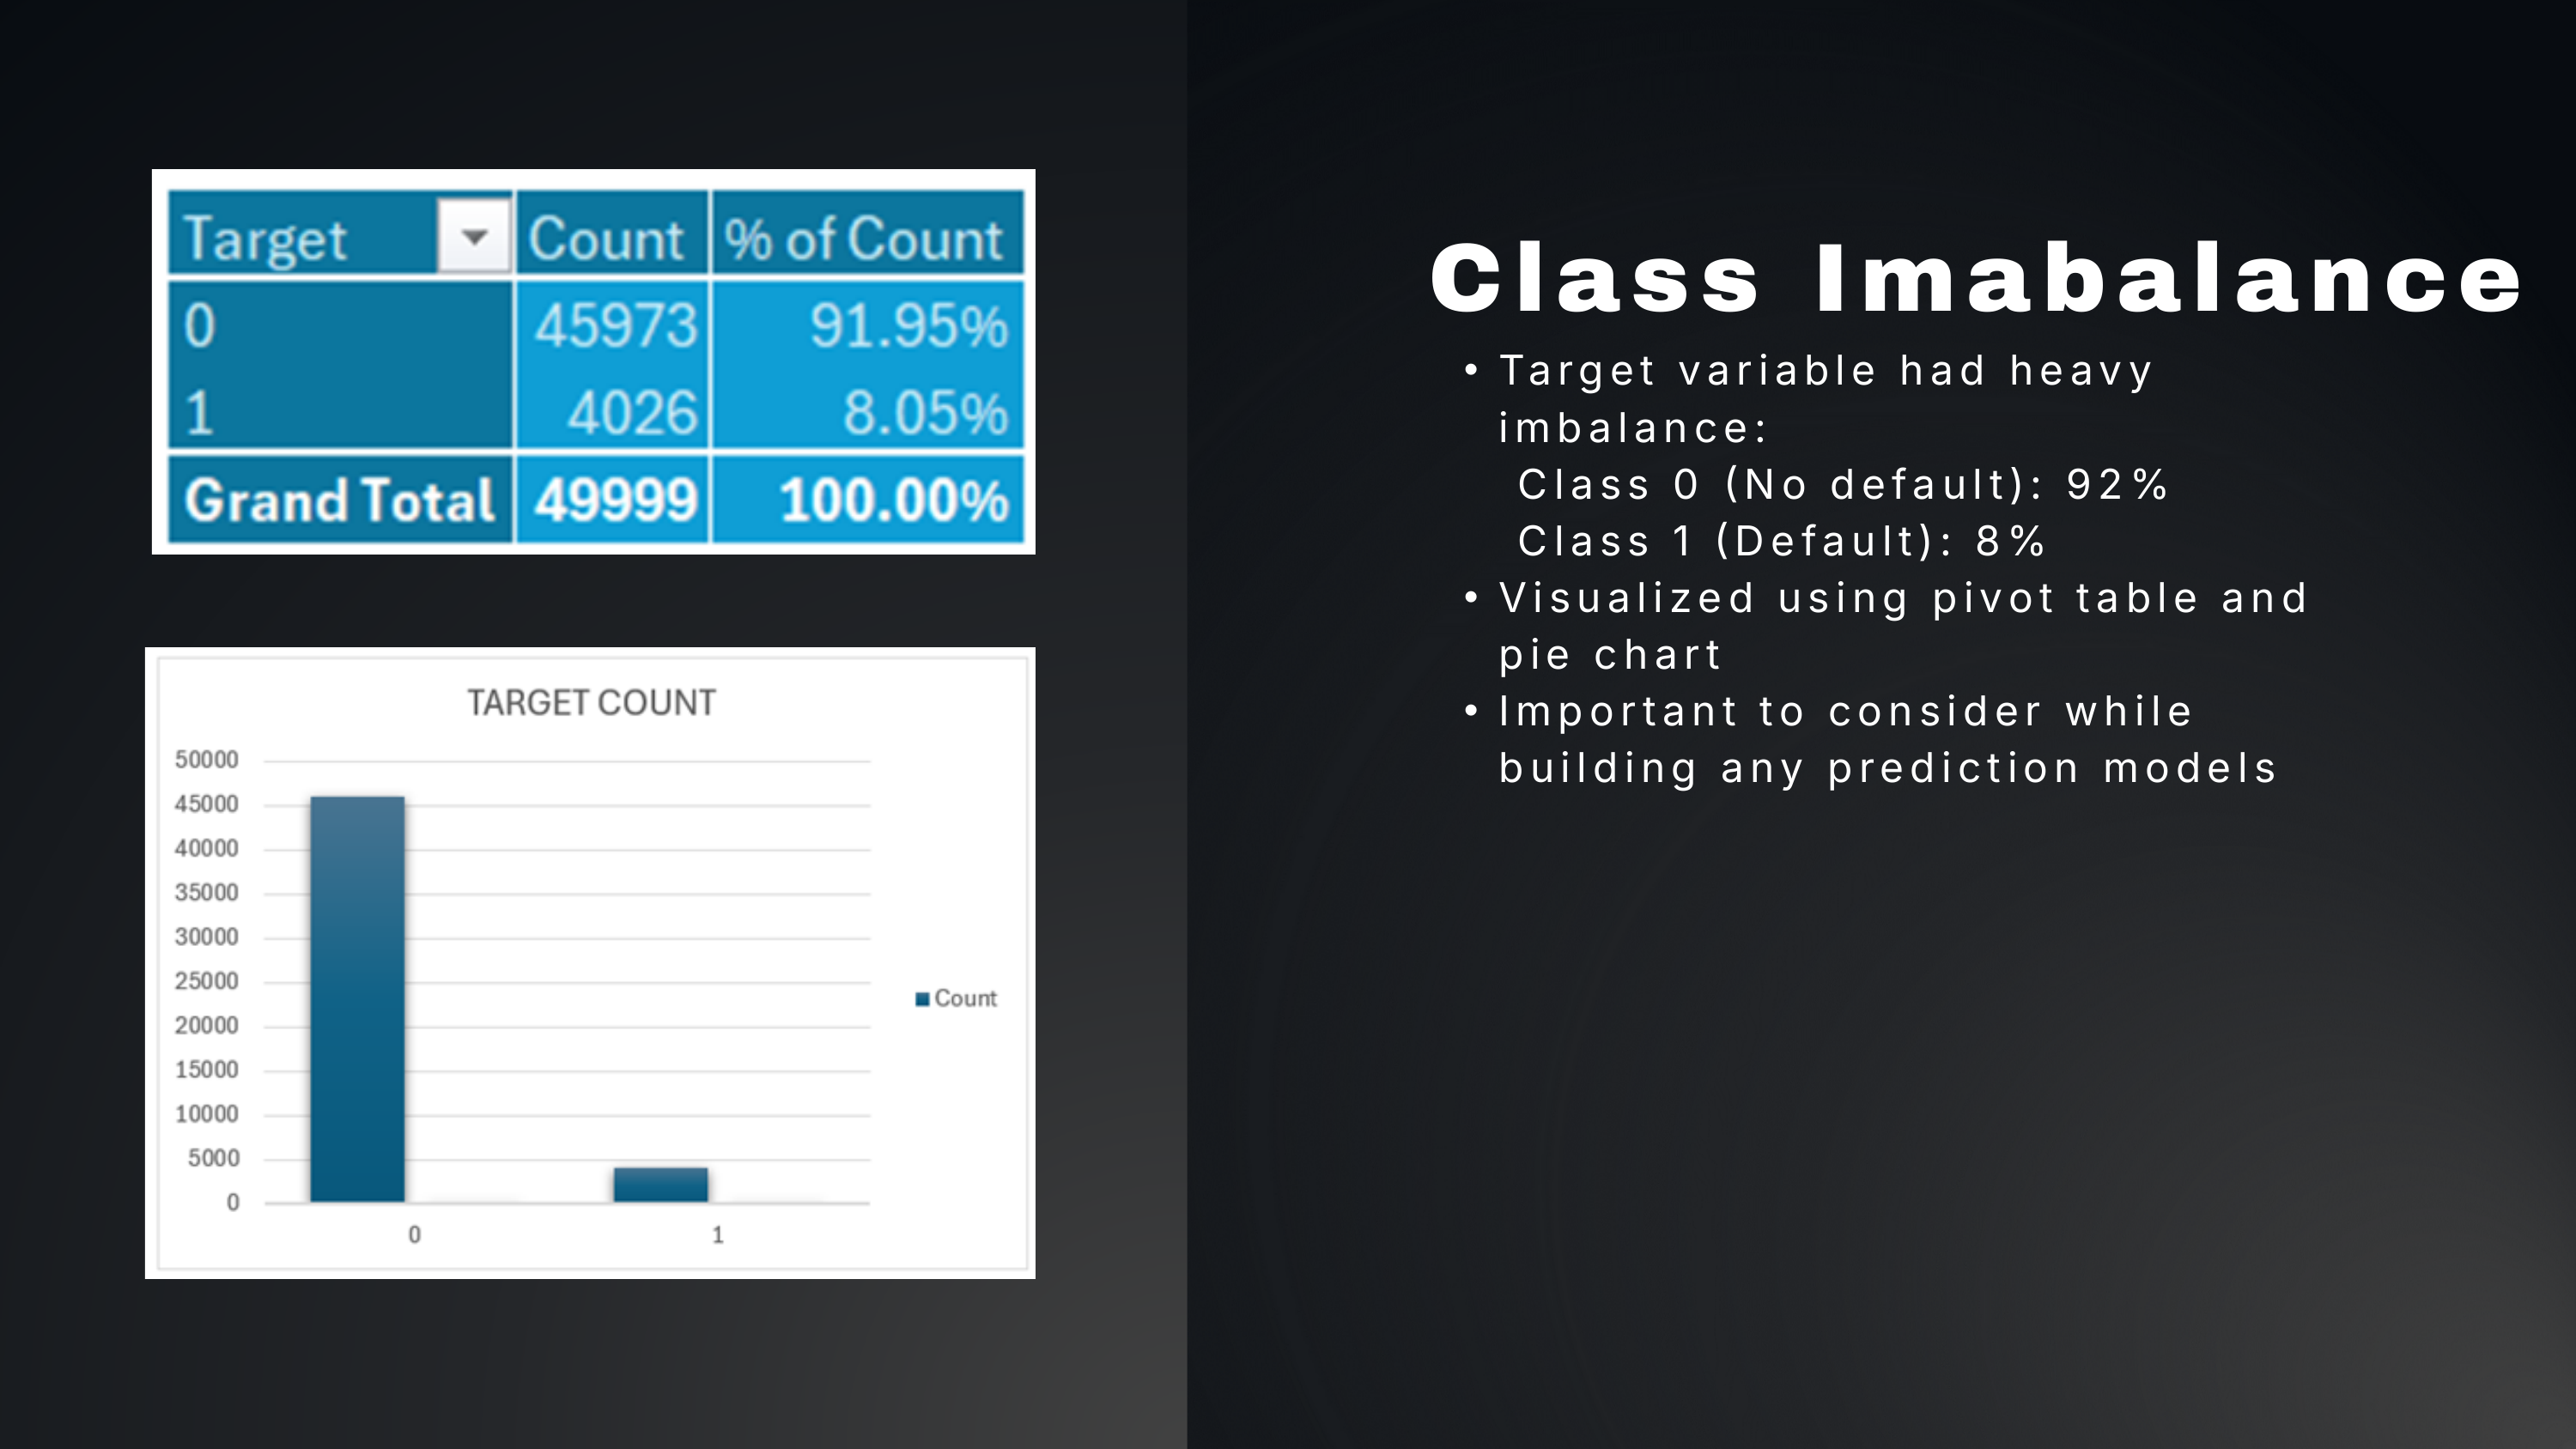

Class Imabalance
Target variable had heavy imbalance:
     Class 0 (No default): 92%
     Class 1 (Default): 8%
Visualized using pivot table and pie chart
Important to consider while building any prediction models